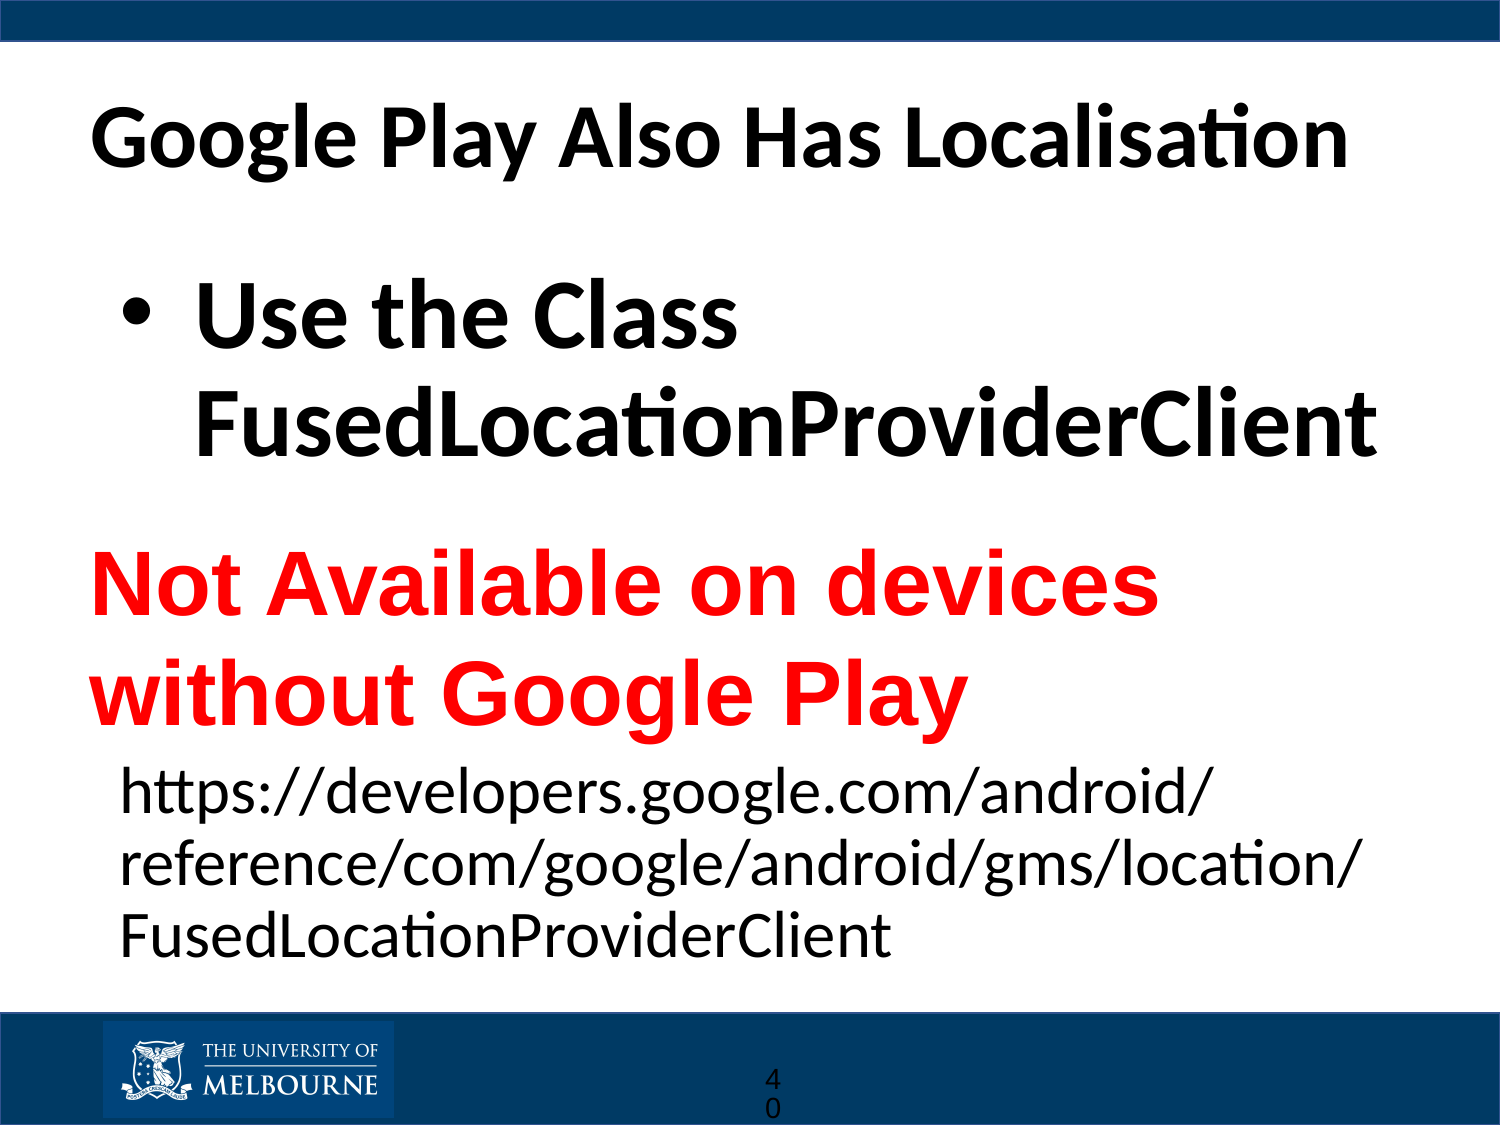

# Google Play Also Has Localisation
Use the Class FusedLocationProviderClient

https://developers.google.com/android/reference/com/google/android/gms/location/FusedLocationProviderClient
Not Available on devices without Google Play
40